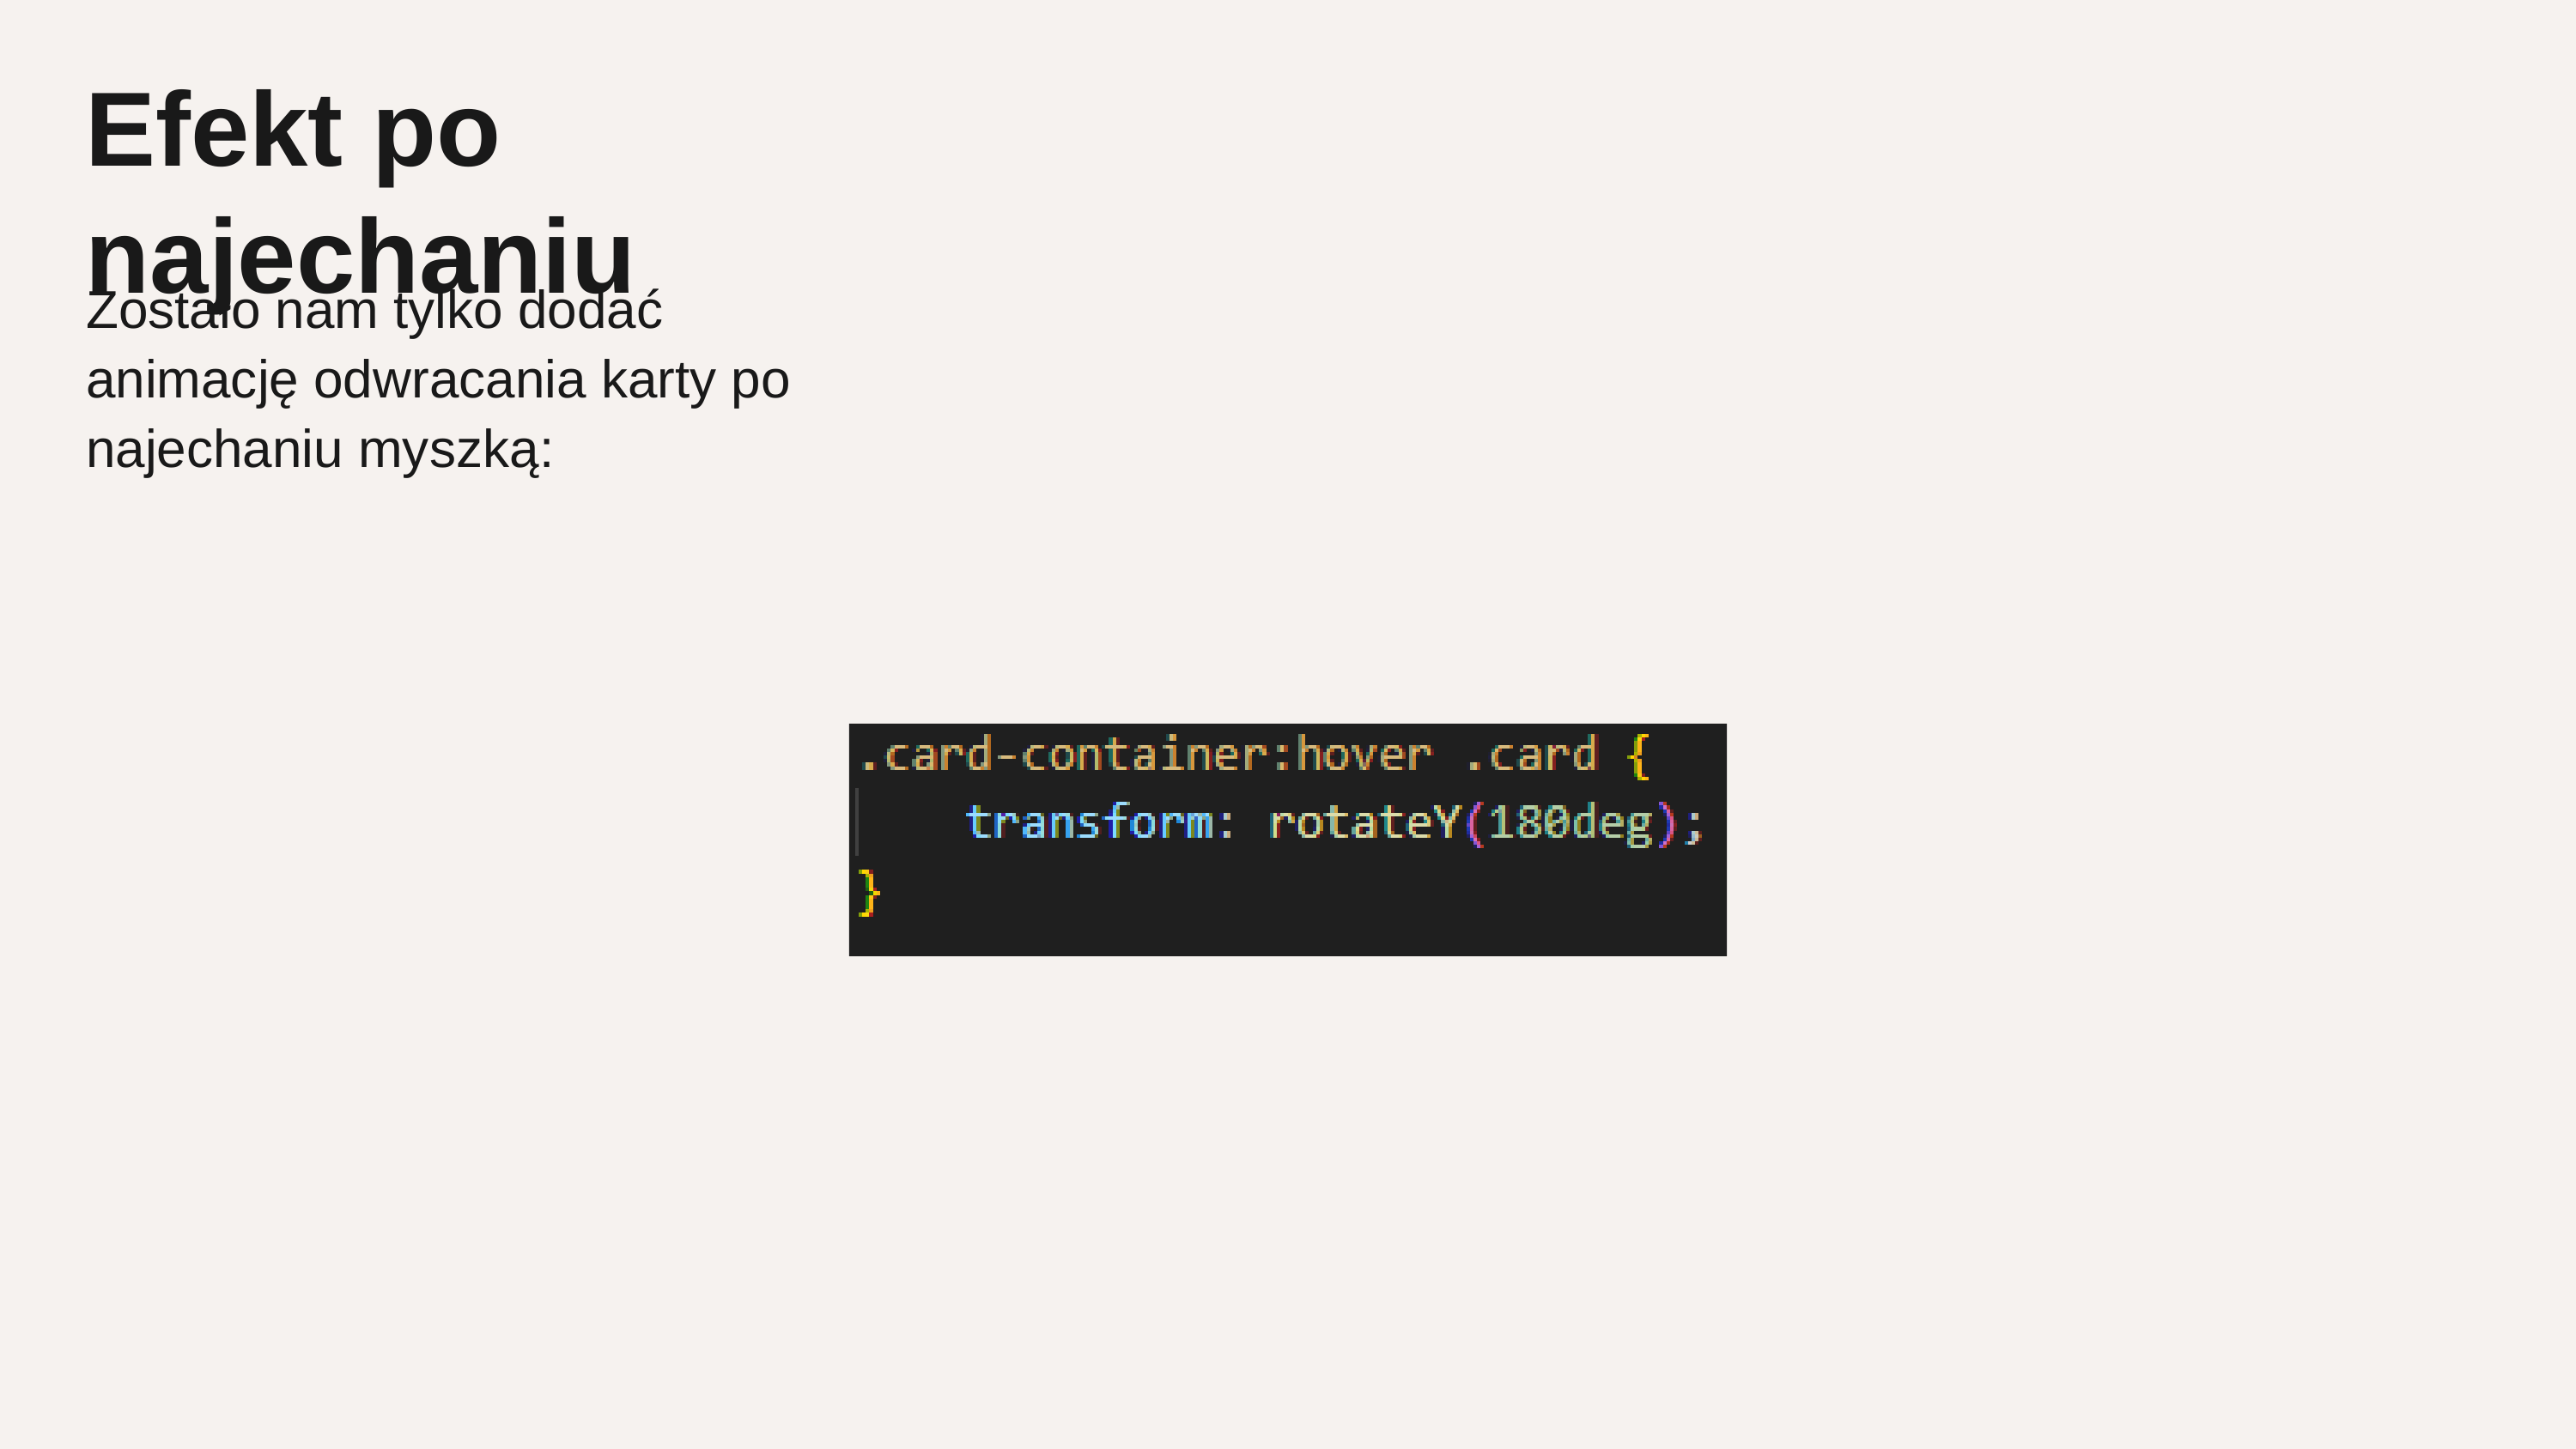

Efekt po najechaniu
Zostało nam tylko dodać animację odwracania karty po najechaniu myszką: